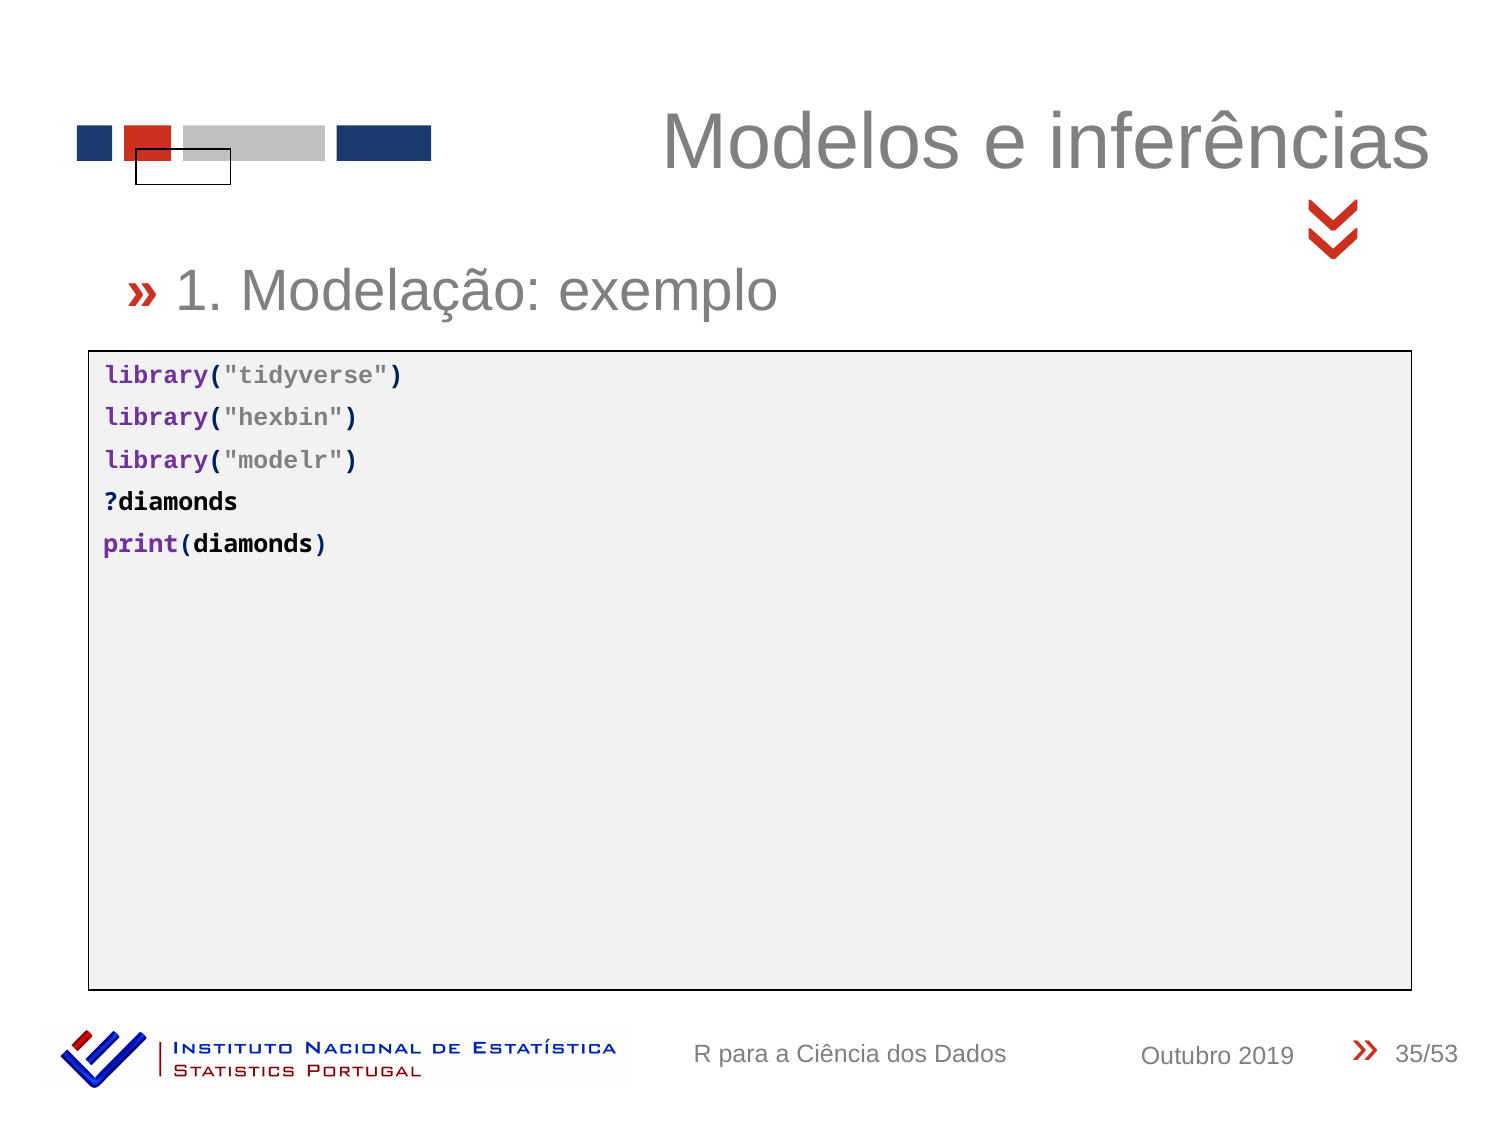

Modelos e inferências
«
» 1. Modelação: exemplo
library("tidyverse")
library("hexbin")
library("modelr")
?diamonds
print(diamonds)

35